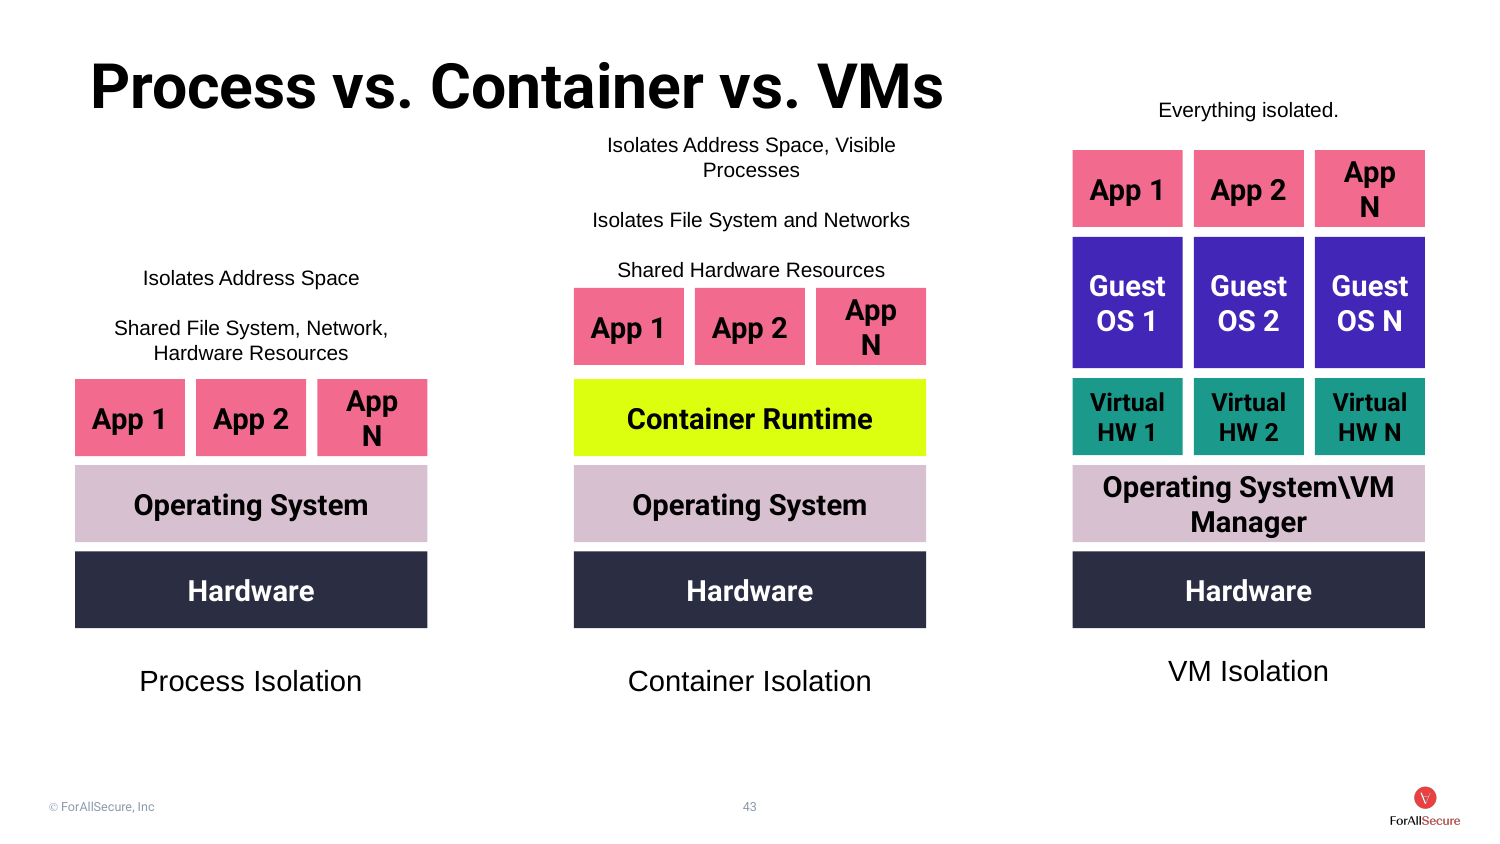

# Process vs. Container vs. VMs
Everything isolated.
Isolates Address Space, Visible Processes

Isolates File System and Networks

Shared Hardware Resources

App 1
App 2
App N
Guest OS 1
Guest OS 2
Guest OS N
Isolates Address Space

Shared File System, Network, Hardware Resources
App 1
App 2
App N
Virtual HW 1
Virtual HW 2
Virtual HW N
Container Runtime
App 1
App 2
App N
Operating System
Operating System
Operating System\VM Manager
Hardware
Hardware
Hardware
VM Isolation
Process Isolation
Container Isolation